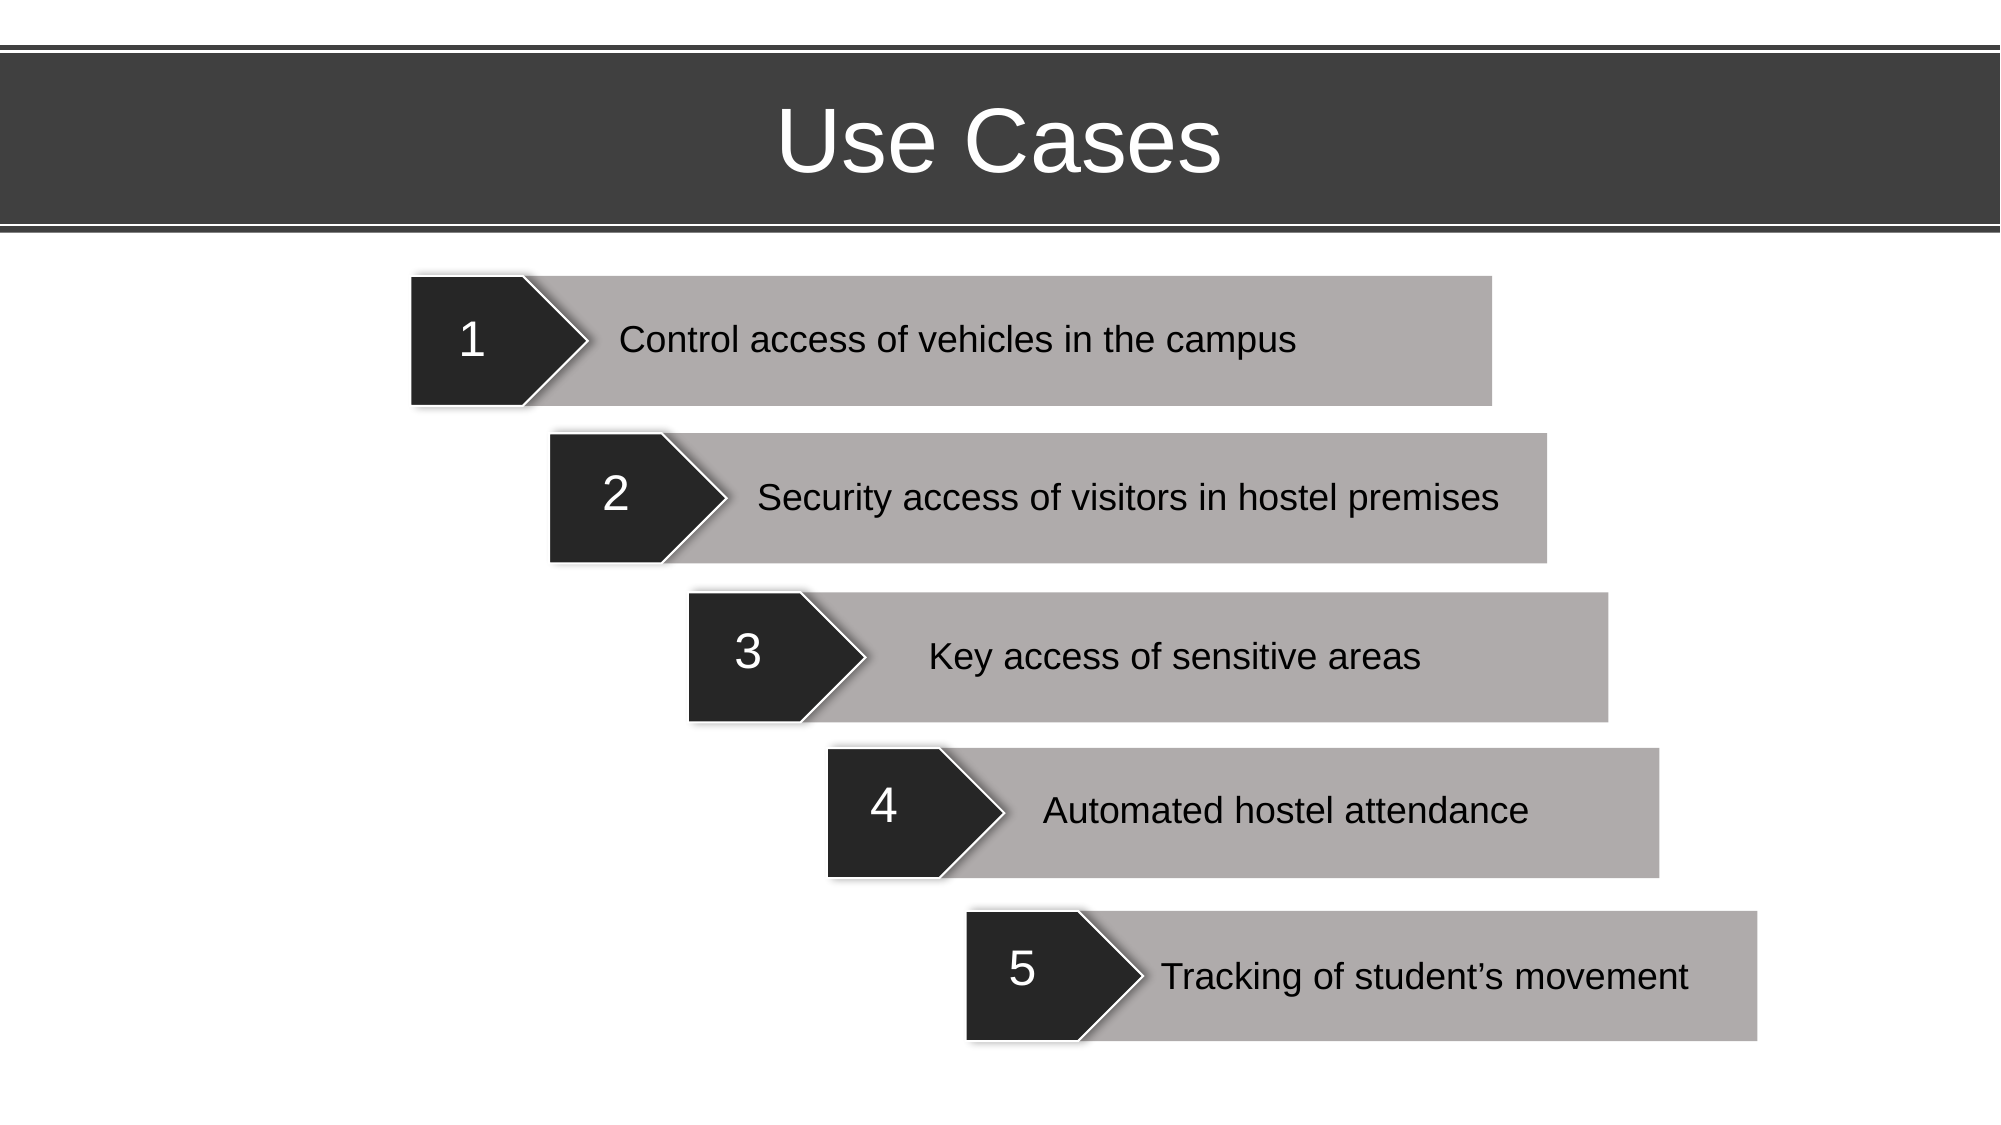

# Use Cases

Control access of vehicles in the campus
1

Security access of visitors in hostel premises
2

Key access of sensitive areas
3

Automated hostel attendance
4

Tracking of student’s movement
5